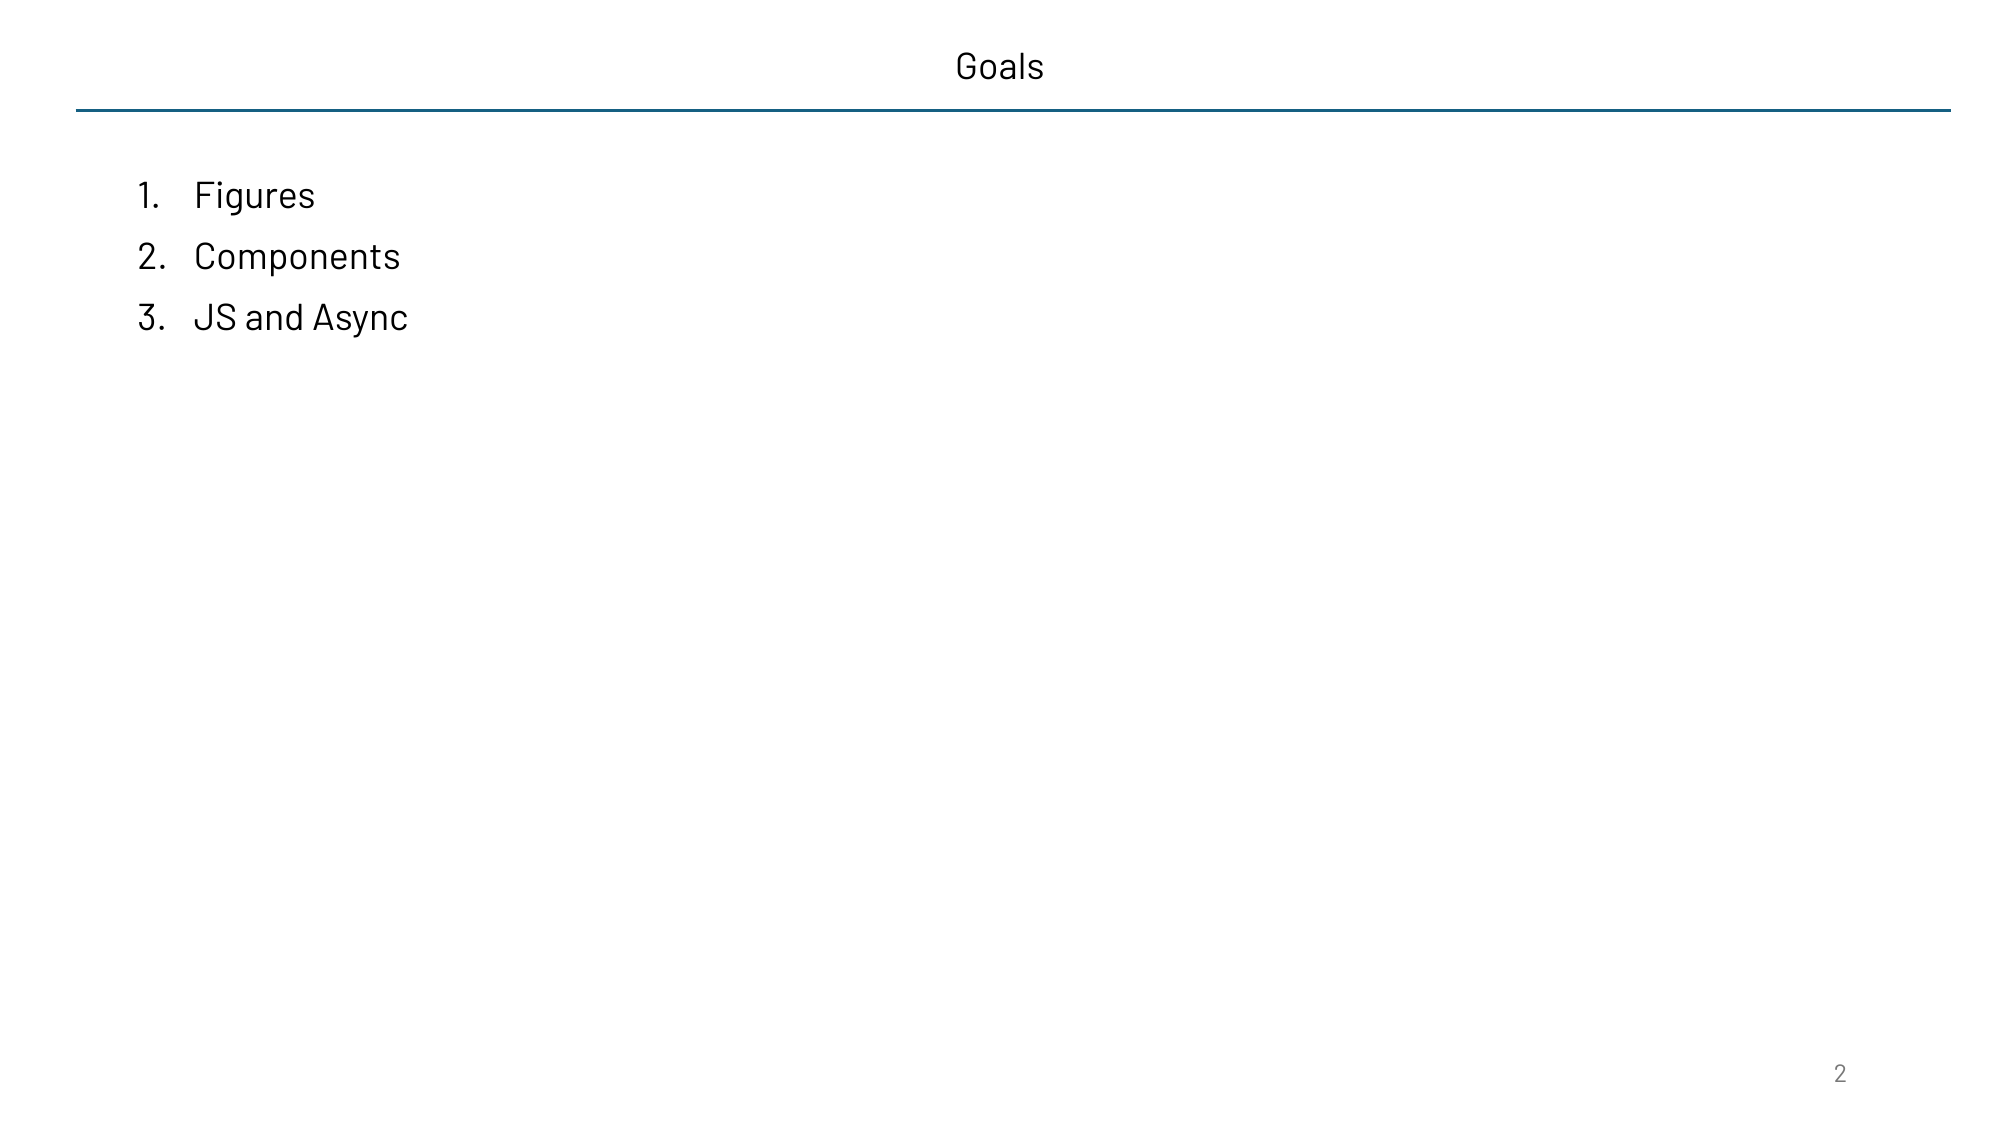

# Goals
Figures
Components
JS and Async

2